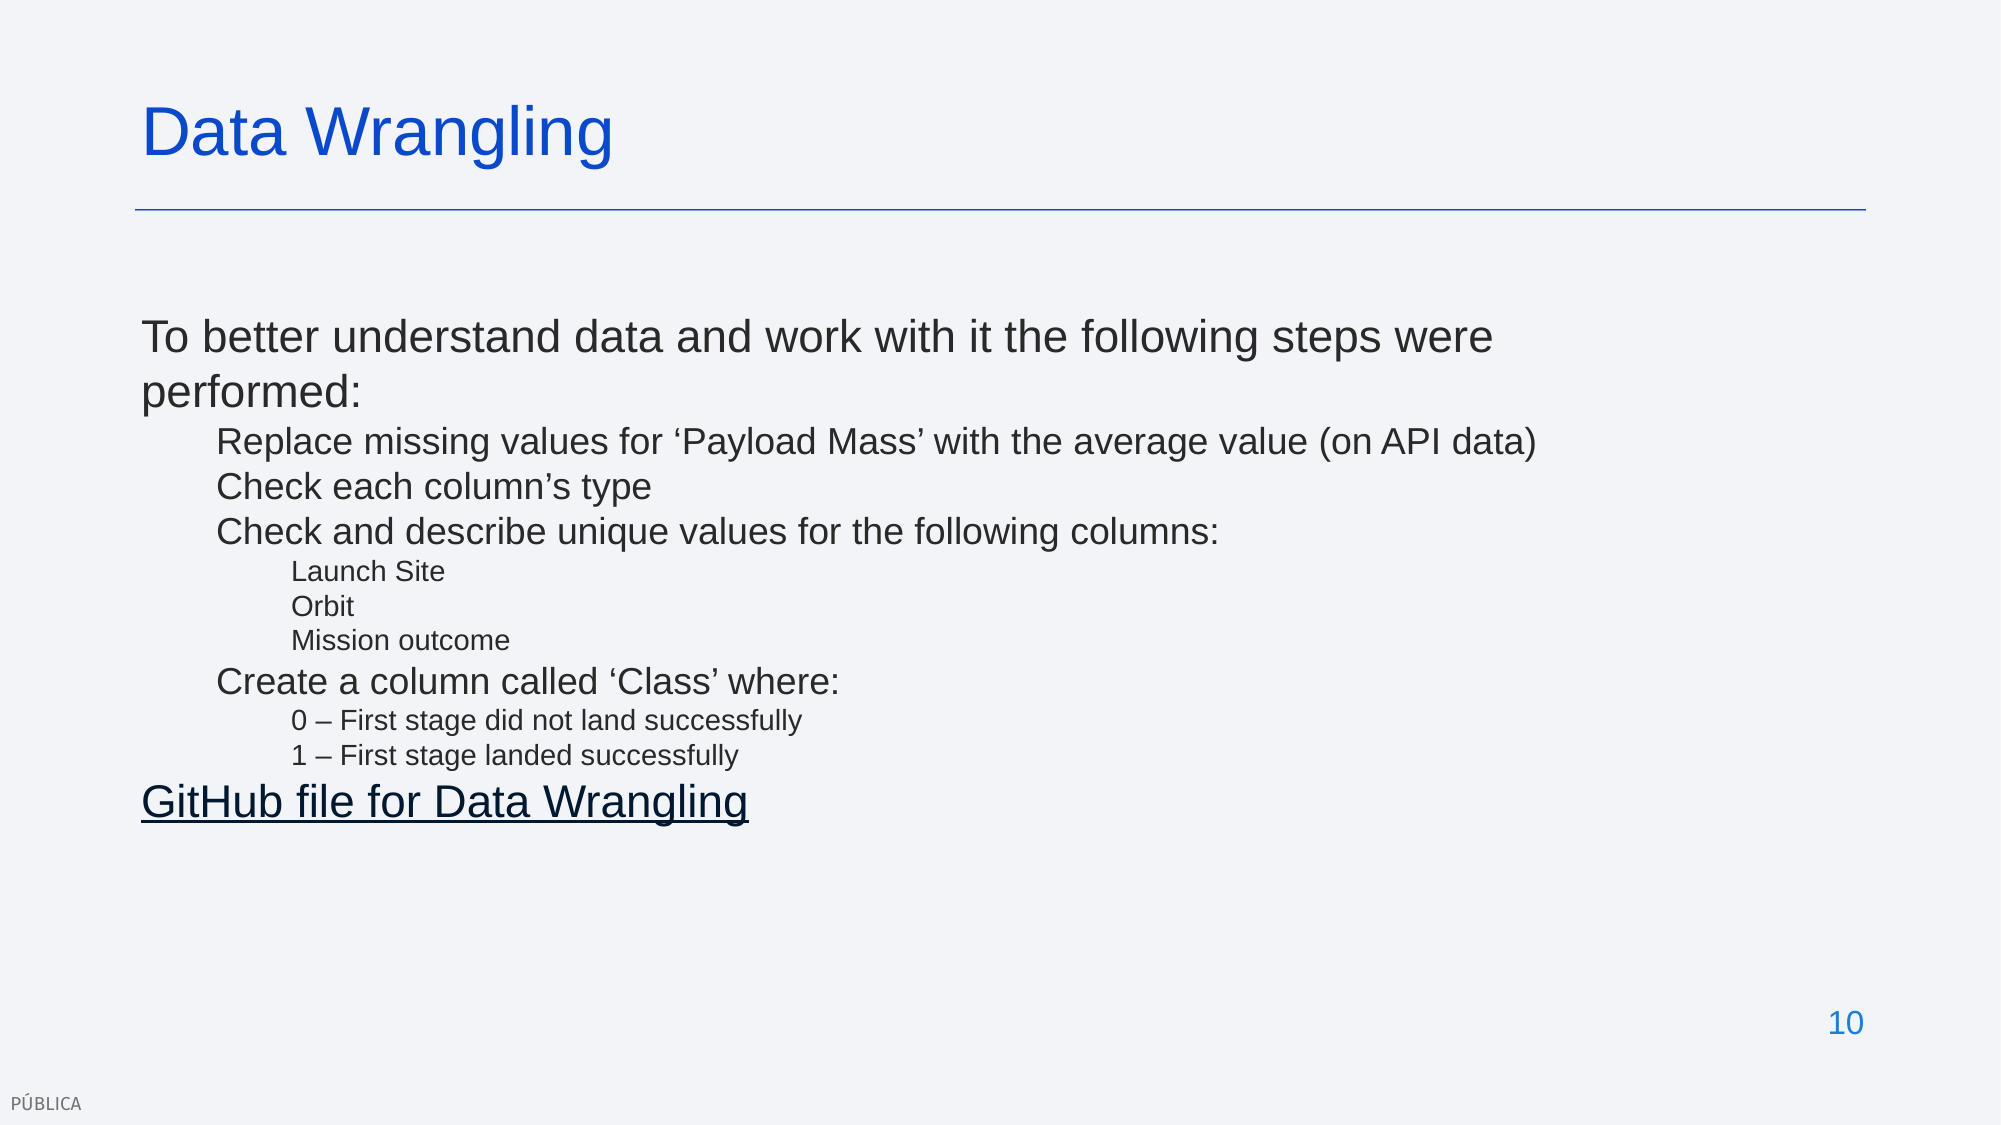

Data Wrangling
To better understand data and work with it the following steps were performed:
Replace missing values for ‘Payload Mass’ with the average value (on API data)
Check each column’s type
Check and describe unique values for the following columns:
Launch Site
Orbit
Mission outcome
Create a column called ‘Class’ where:
0 – First stage did not land successfully
1 – First stage landed successfully
GitHub file for Data Wrangling

10